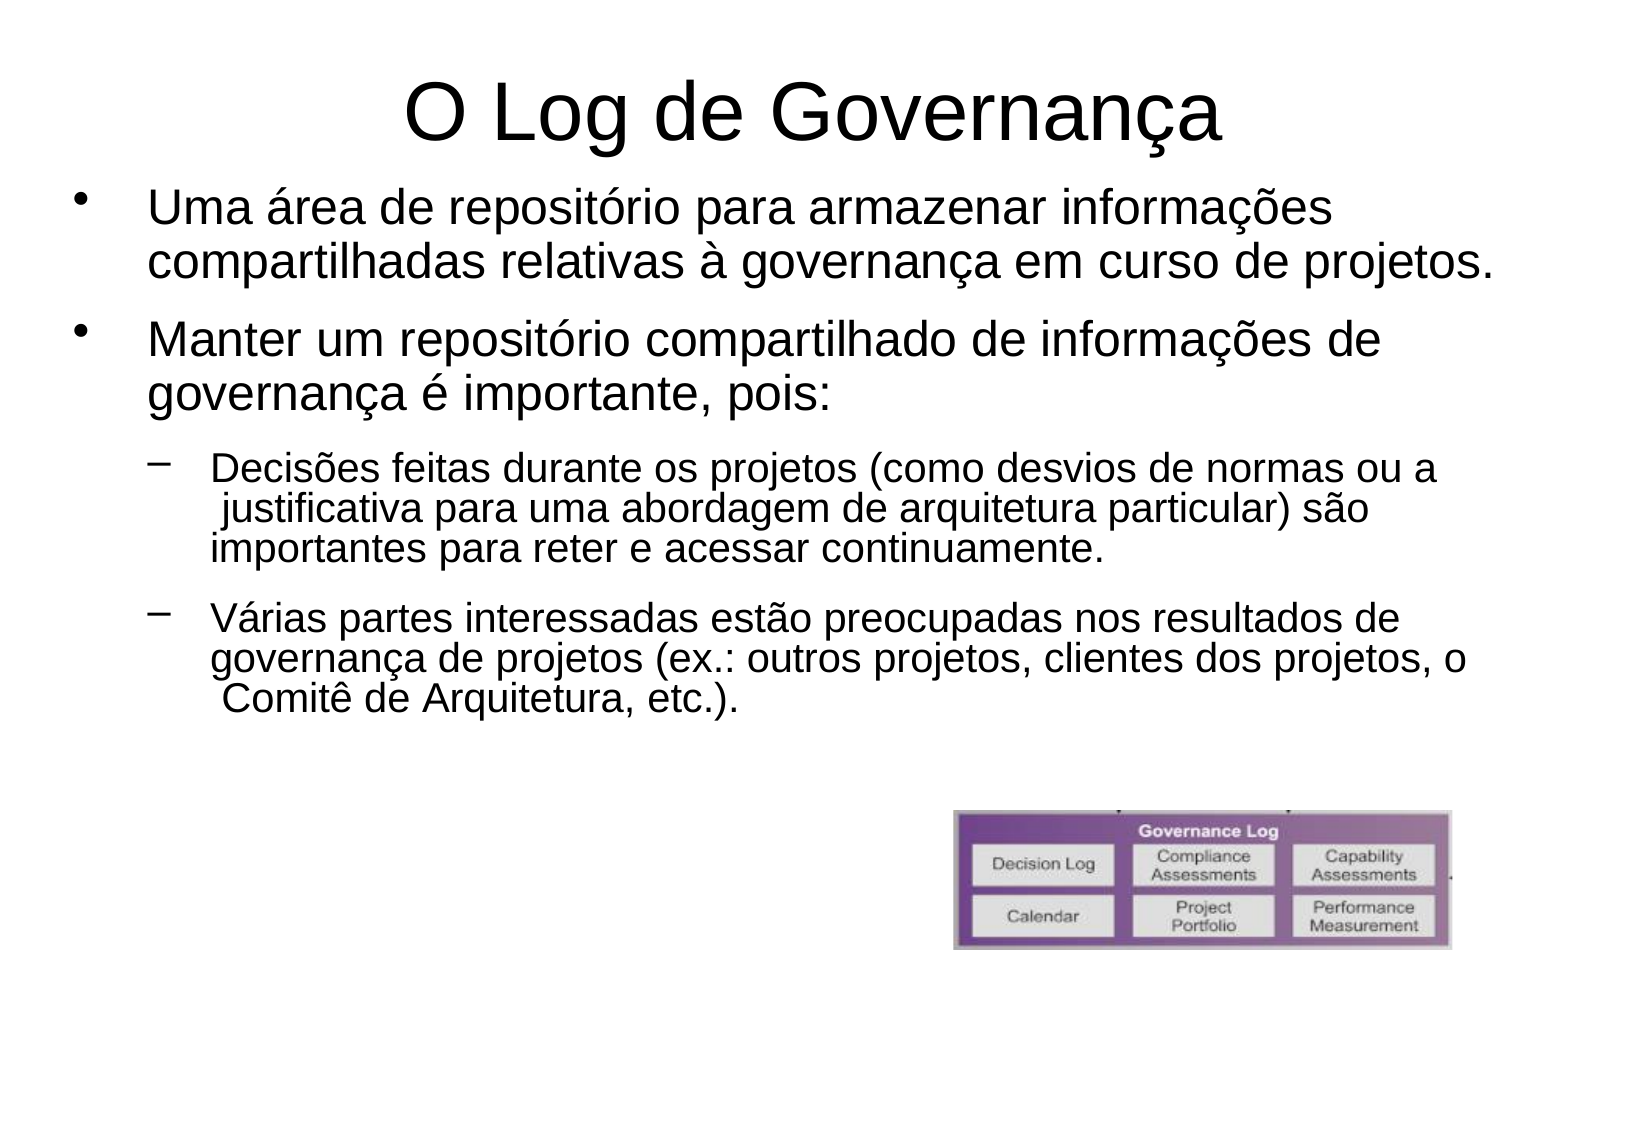

# O Log de Governança
Uma área de repositório para armazenar informações
compartilhadas relativas à governança em curso de projetos.
Manter um repositório compartilhado de informações de
governança é importante, pois:
Decisões feitas durante os projetos (como desvios de normas ou a  justificativa para uma abordagem de arquitetura particular) são  importantes para reter e acessar continuamente.
Várias partes interessadas estão preocupadas nos resultados de  governança de projetos (ex.: outros projetos, clientes dos projetos, o  Comitê de Arquitetura, etc.).